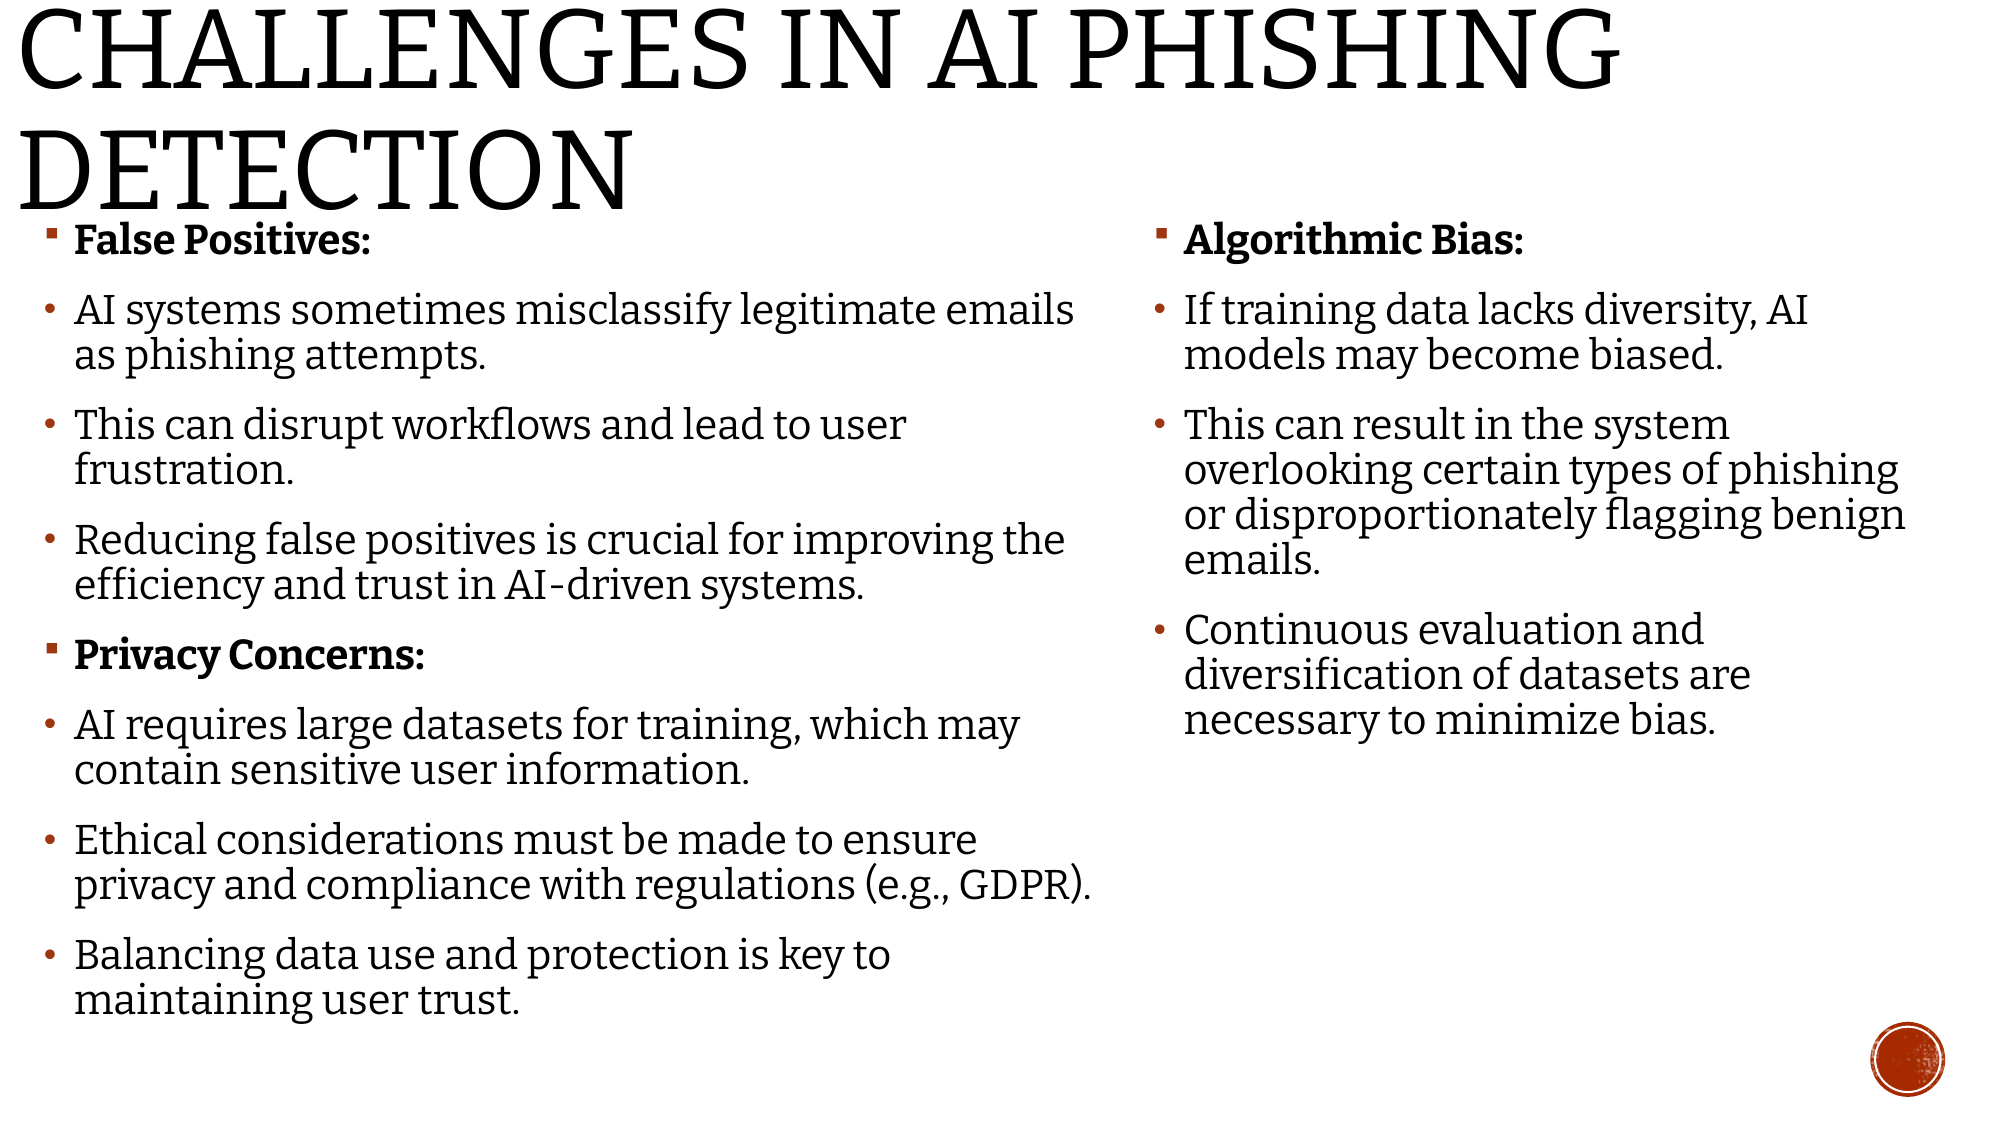

# Challenges in AI Phishing Detection
False Positives:
AI systems sometimes misclassify legitimate emails as phishing attempts.
This can disrupt workflows and lead to user frustration.
Reducing false positives is crucial for improving the efficiency and trust in AI-driven systems.
Privacy Concerns:
AI requires large datasets for training, which may contain sensitive user information.
Ethical considerations must be made to ensure privacy and compliance with regulations (e.g., GDPR).
Balancing data use and protection is key to maintaining user trust.

Algorithmic Bias:
If training data lacks diversity, AI models may become biased.
This can result in the system overlooking certain types of phishing or disproportionately flagging benign emails.
Continuous evaluation and diversification of datasets are necessary to minimize bias.